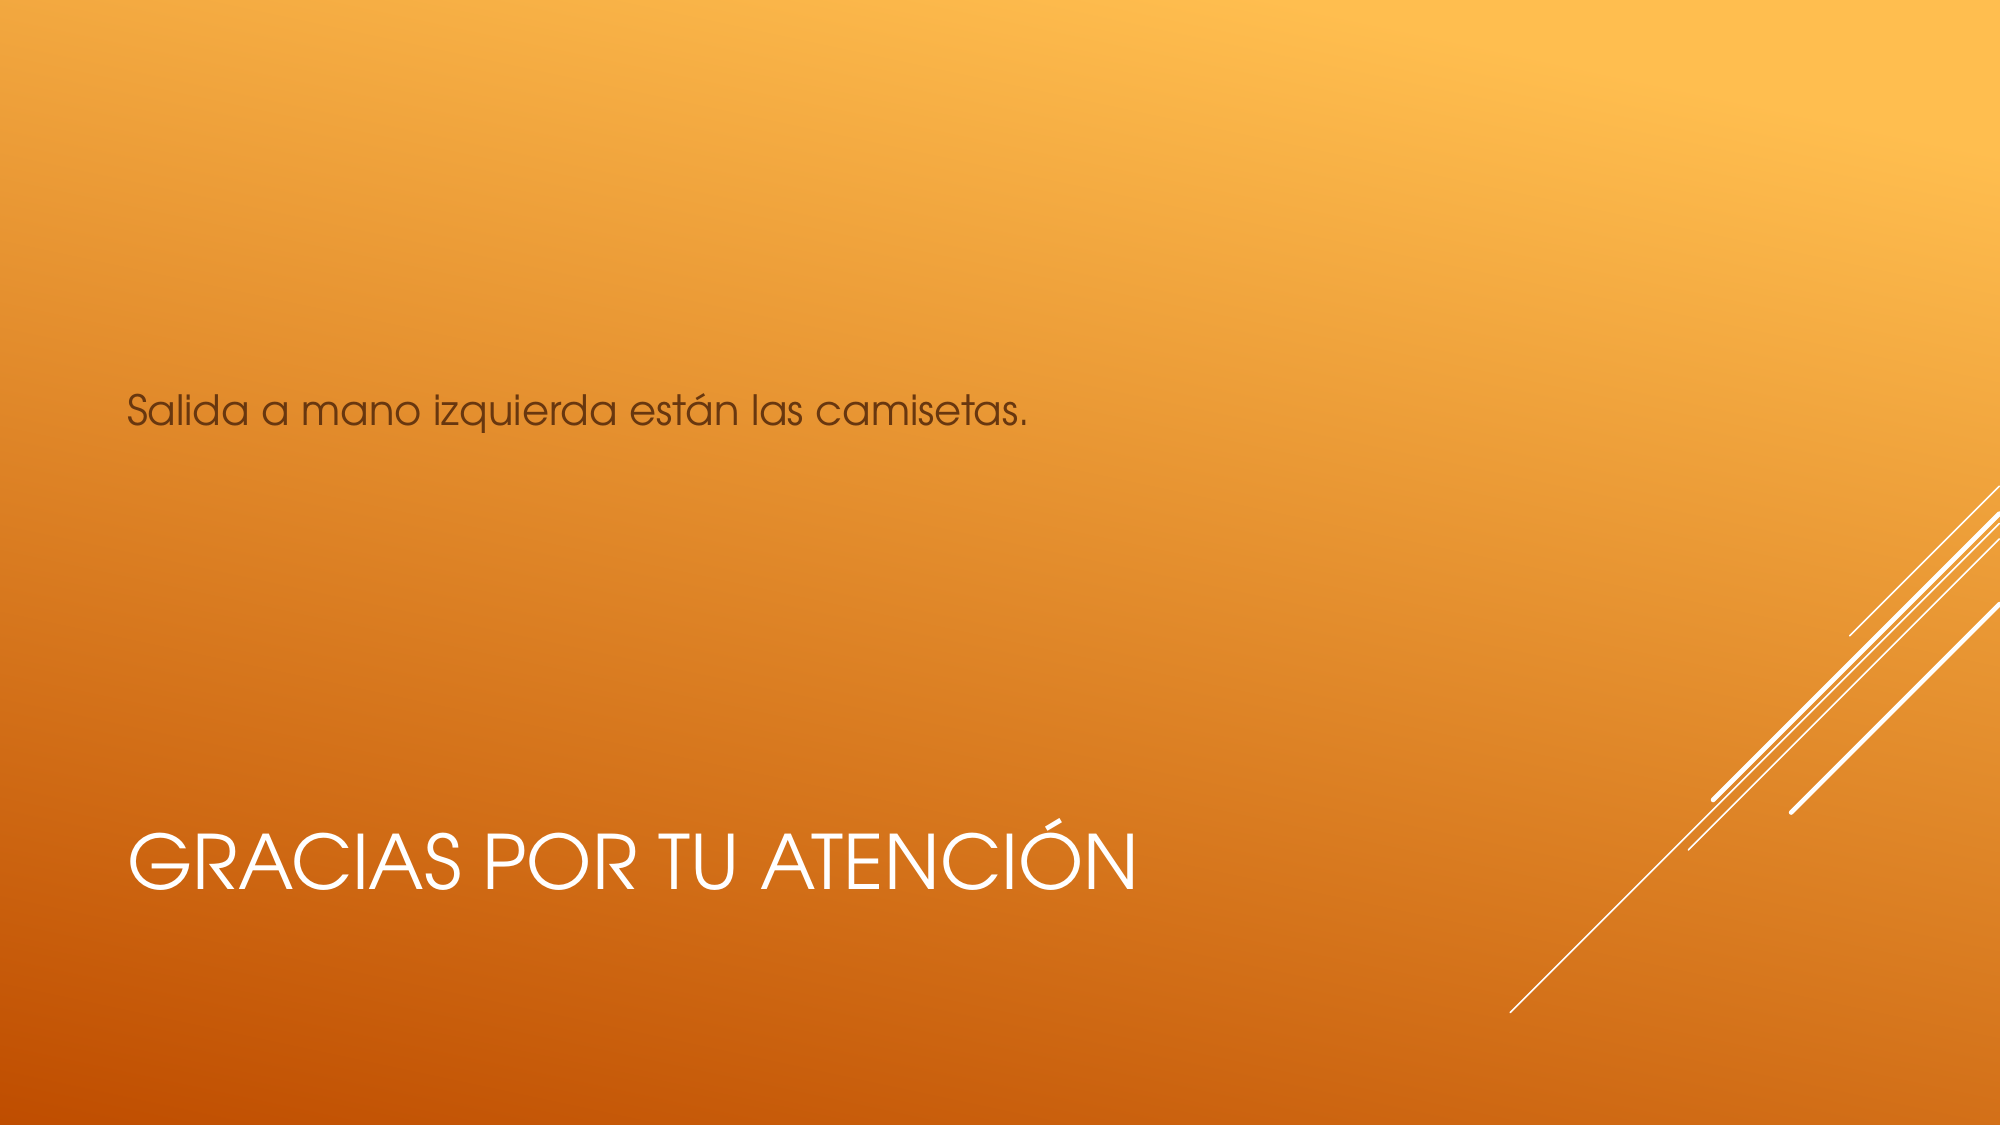

Salida a mano izquierda están las camisetas.
# Gracias por tu atención